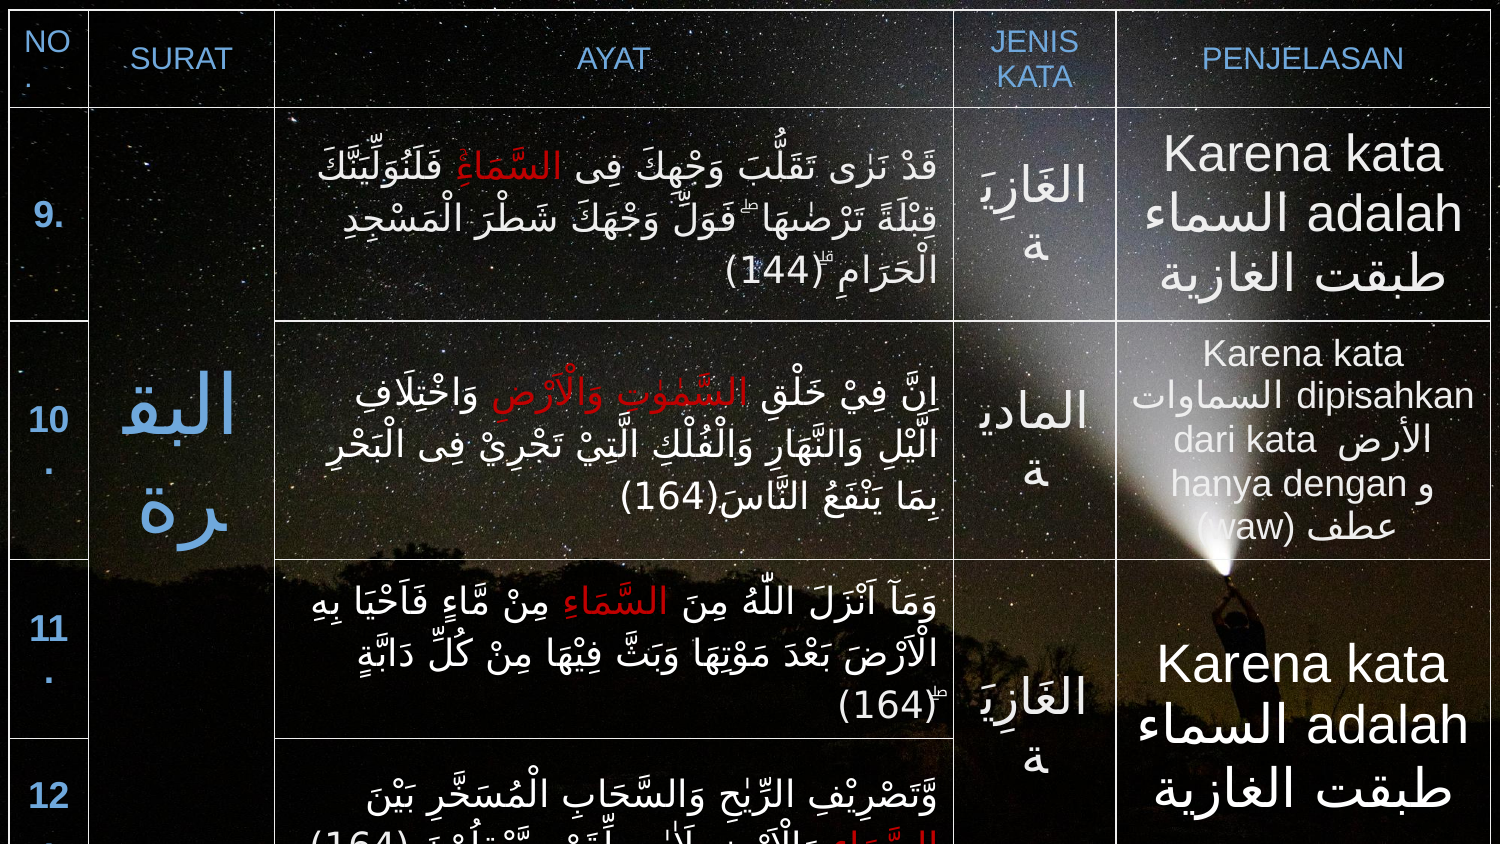

| NO. | SURAT | AYAT | JENIS KATA | PENJELASAN |
| --- | --- | --- | --- | --- |
| 9. | البقرة | قَدْ نَرٰى تَقَلُّبَ وَجْهِكَ فِى السَّمَاءِۚ فَلَنُوَلِّيَنَّكَ قِبْلَةً تَرْضٰىهَا ۖ فَوَلِّ وَجْهَكَ شَطْرَ الْمَسْجِدِ الْحَرَامِ ۗ(144) | الغَازِيَة | Karena kata السماء adalah طبقت الغازية |
| 10. |  | اِنَّ فِيْ خَلْقِ السَّمٰوٰتِ وَالْاَرْضِ وَاخْتِلَافِ الَّيْلِ وَالنَّهَارِ وَالْفُلْكِ الَّتِيْ تَجْرِيْ فِى الْبَحْرِ بِمَا يَنْفَعُ النَّاسَ(164) | المادية | Karena kata السماوات dipisahkan dari kata الأرض hanya dengan و (waw) عطف |
| 11. |  | وَمَآ اَنْزَلَ اللّٰهُ مِنَ السَّمَاءِ مِنْ مَّاءٍ فَاَحْيَا بِهِ الْاَرْضَ بَعْدَ مَوْتِهَا وَبَثَّ فِيْهَا مِنْ كُلِّ دَابَّةٍ ۖ(164) | الغَازِيَة | Karena kata السماء adalah طبقت الغازية |
| 12. |  | وَّتَصْرِيْفِ الرِّيٰحِ وَالسَّحَابِ الْمُسَخَّرِ بَيْنَ السَّمَاءِ وَالْاَرْضِ لَاٰيٰتٍ لِّقَوْمٍ يَّعْقِلُوْنَ (164) |  |  |